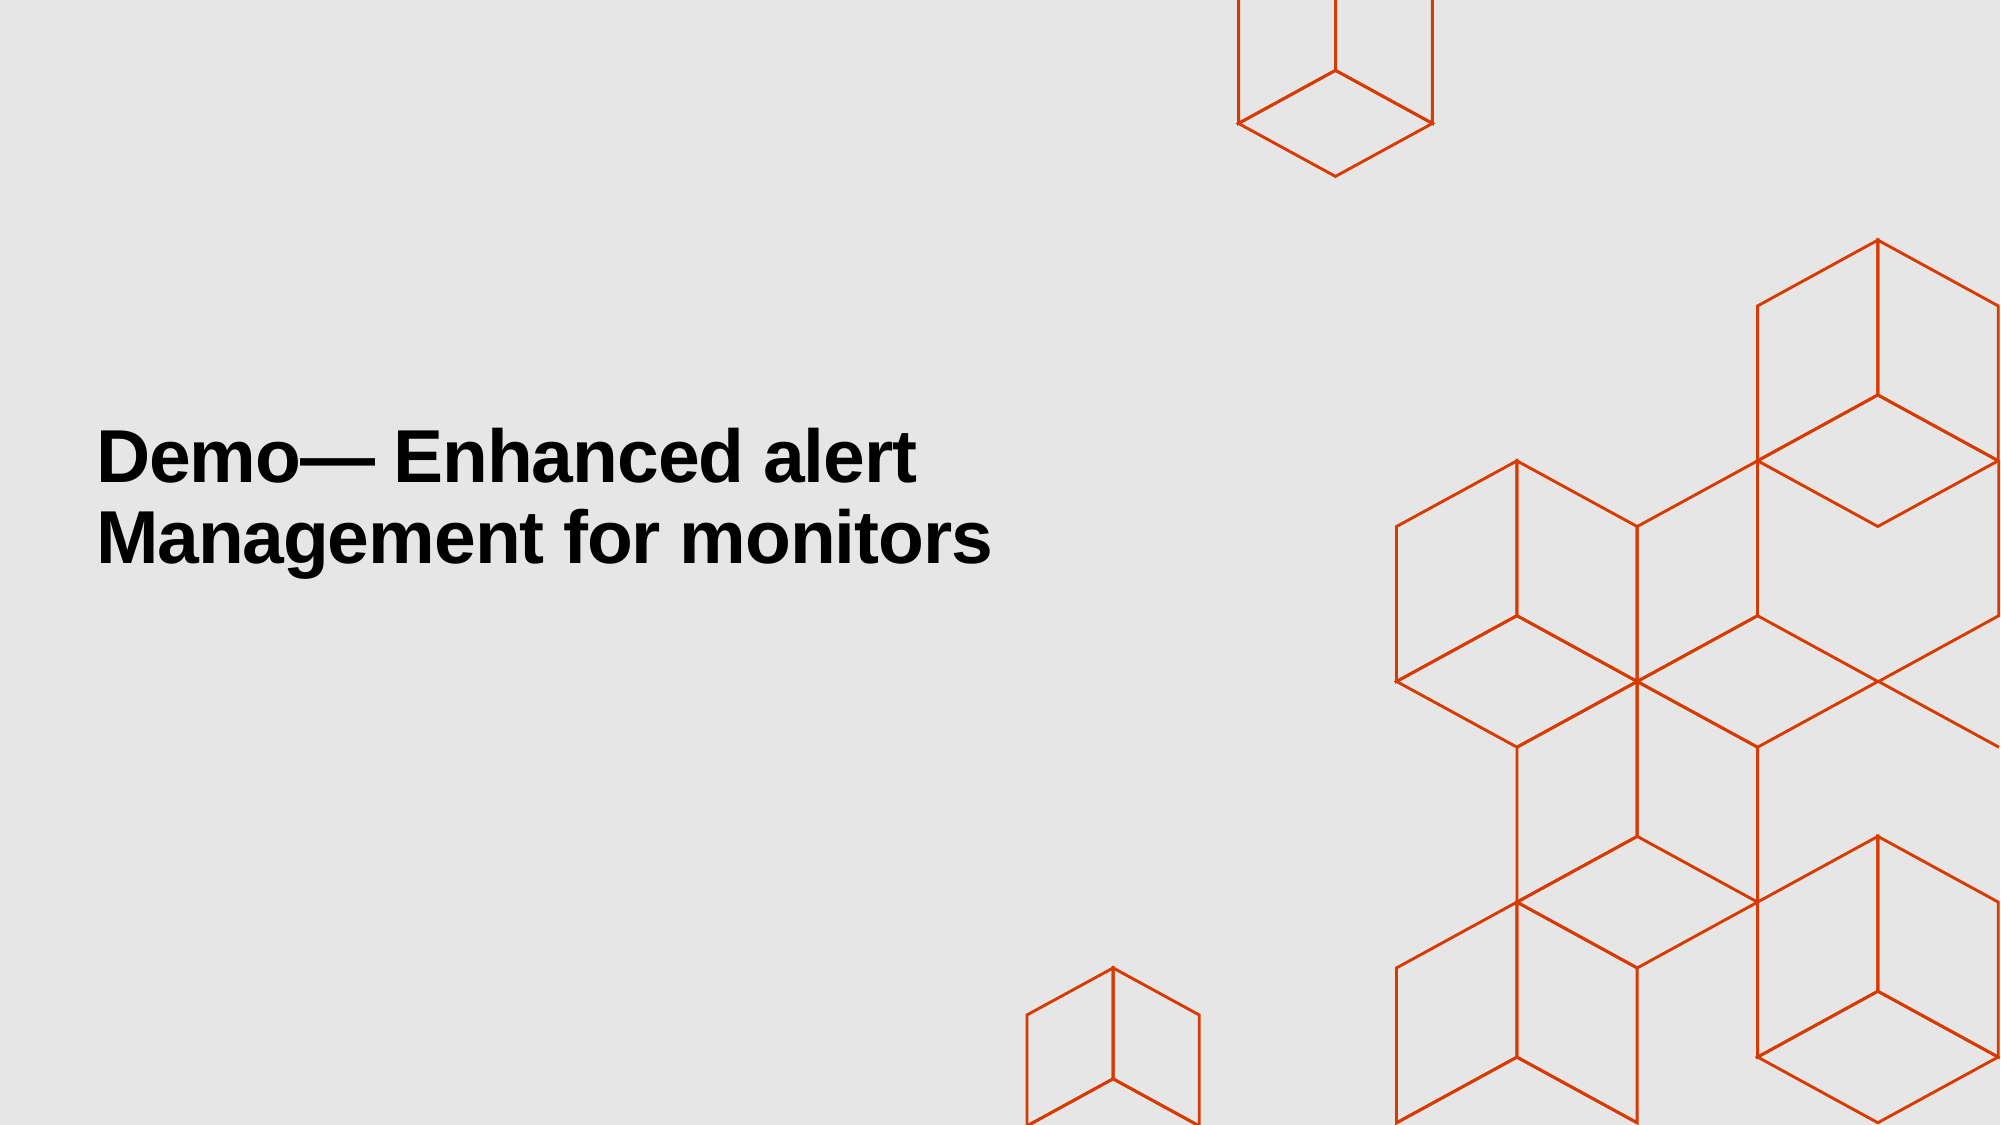

# Demo— Enhanced alert Management for monitors